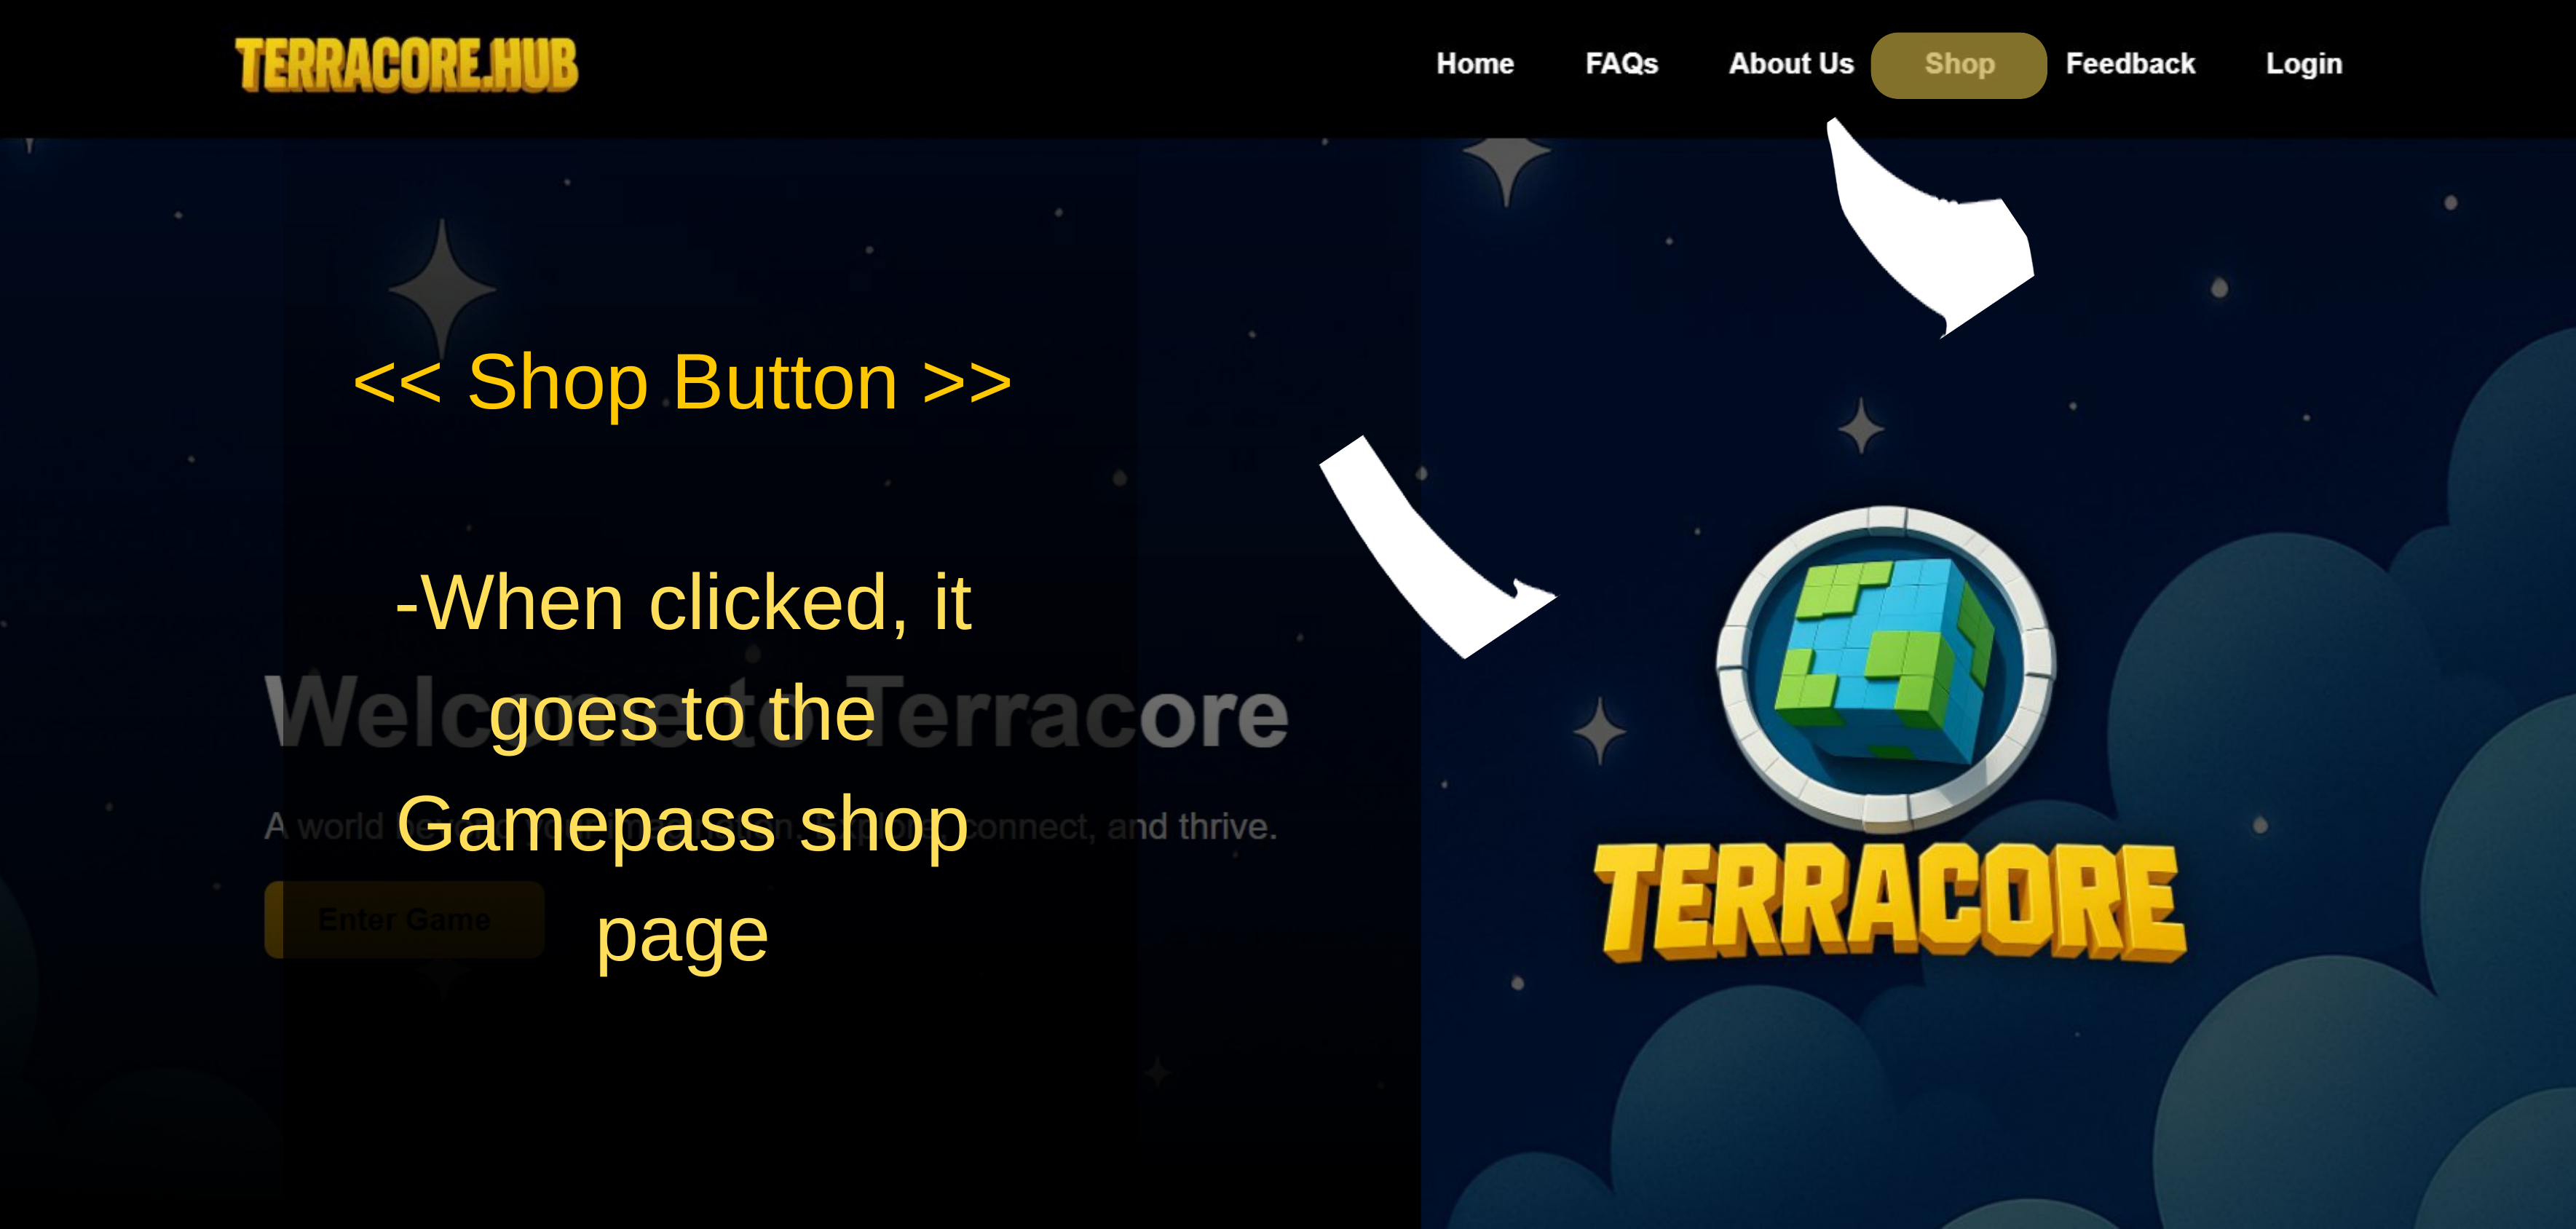

<< Shop Button >>

-When clicked, it goes to the Gamepass shop page